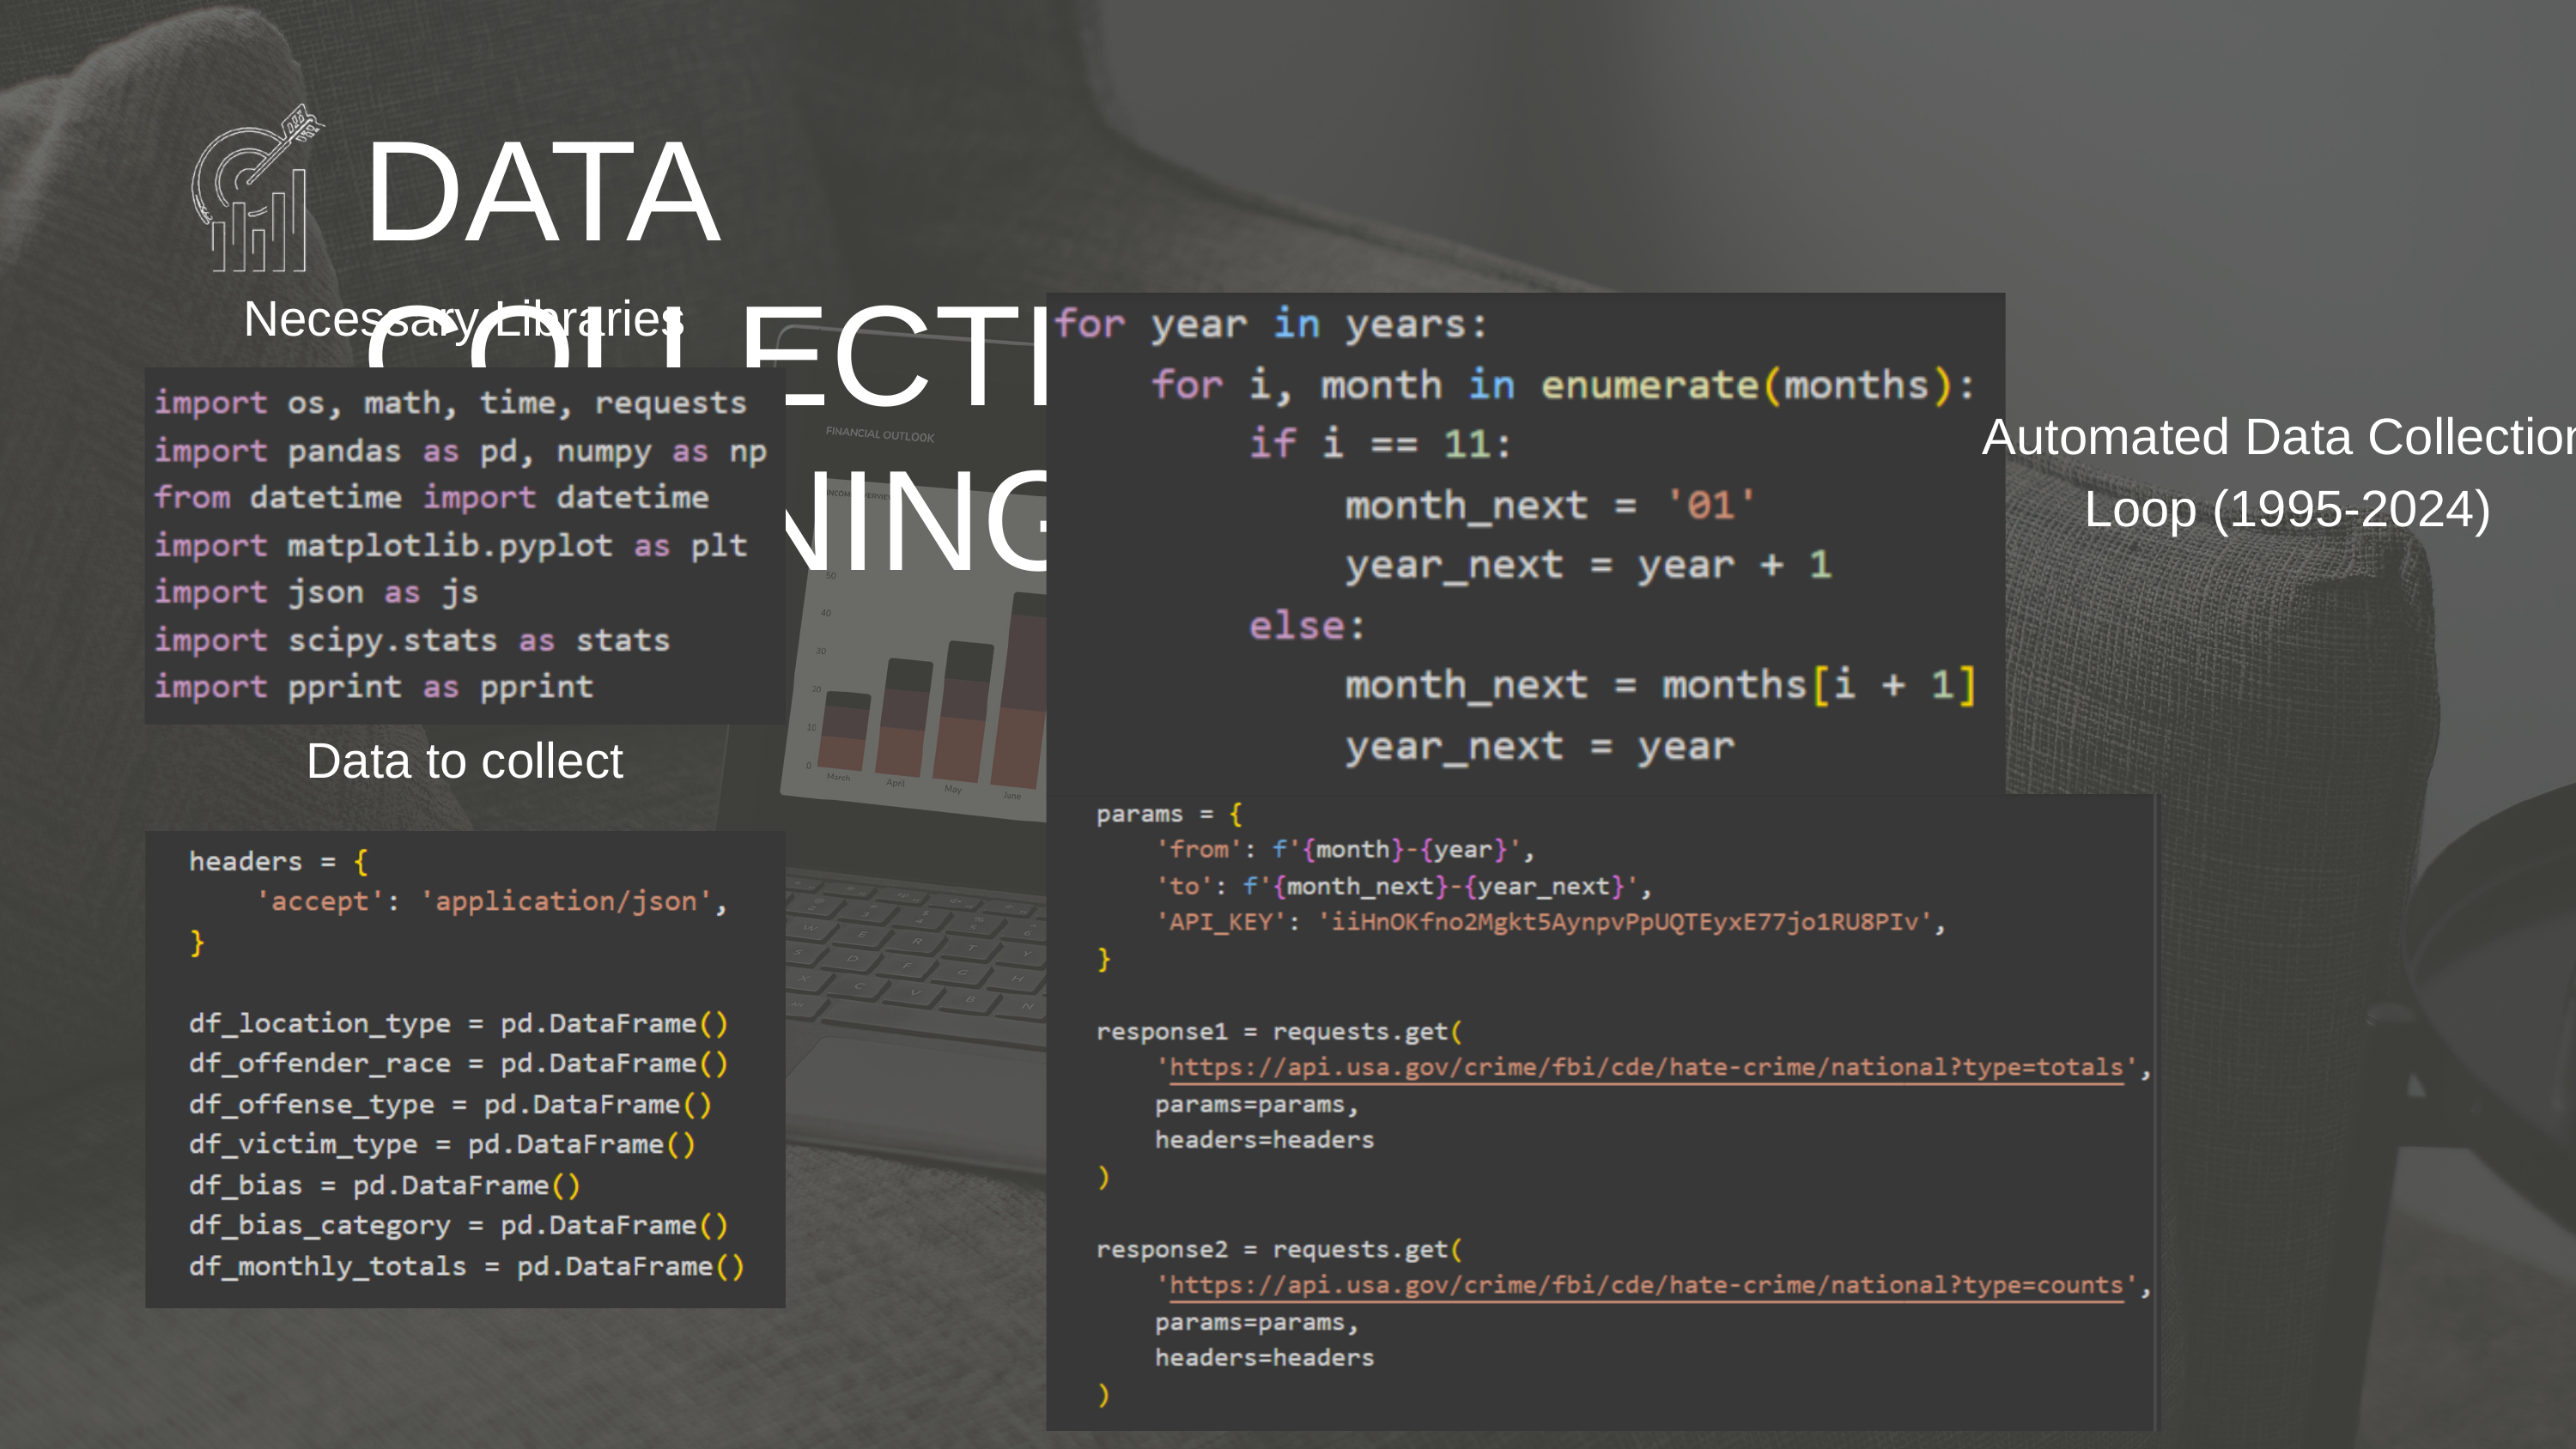

DATA COLLECTION & CLEANING
Necessary Libraries

Automated Data Collection Loop (1995-2024)
Data to collect